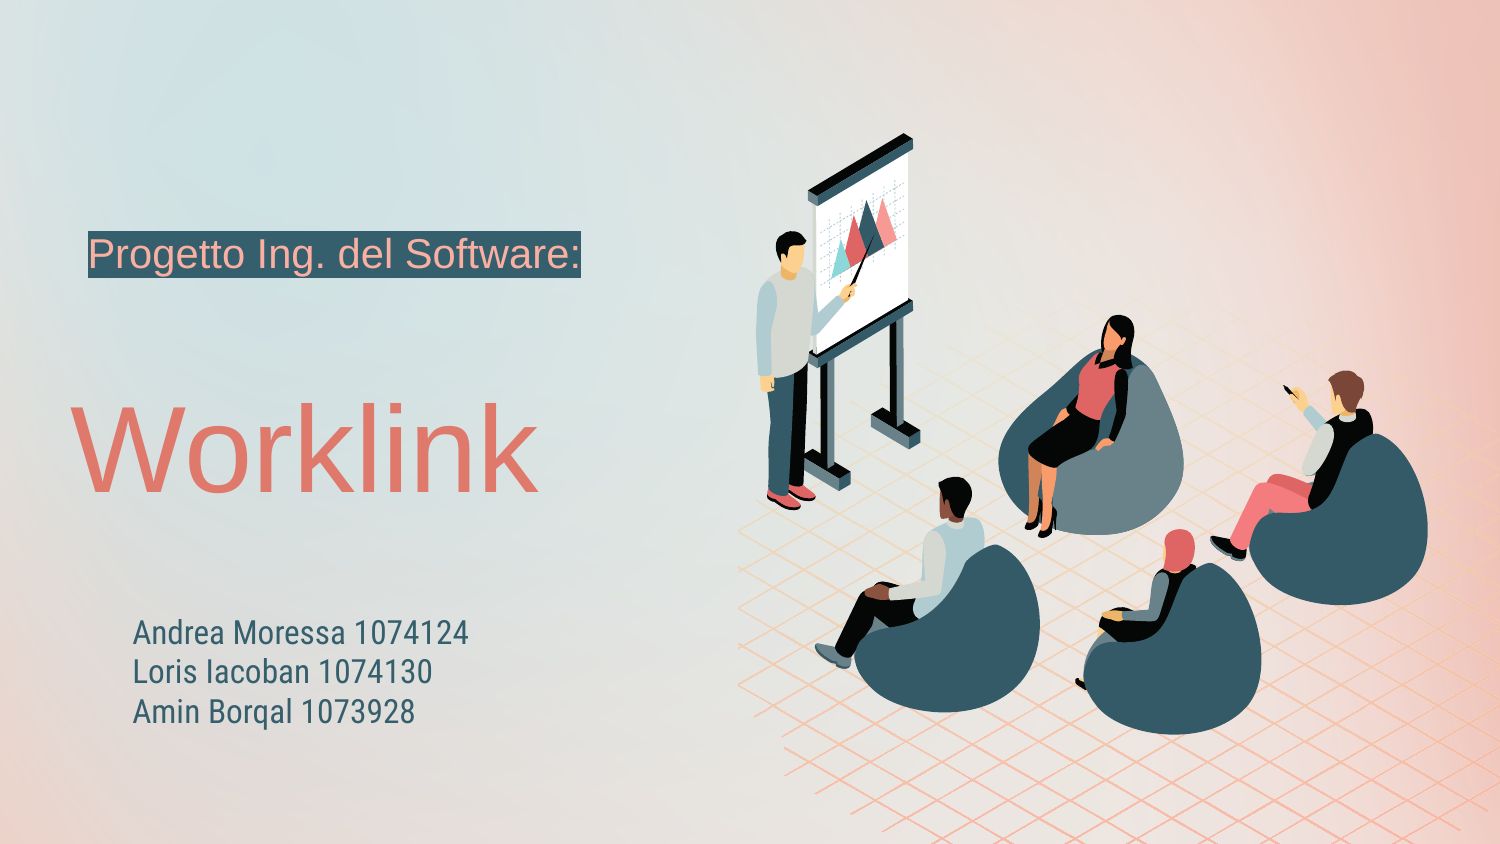

Progetto Ing. del Software:
# Worklink

Andrea Moressa 1074124
Loris Iacoban 1074130
Amin Borqal 1073928